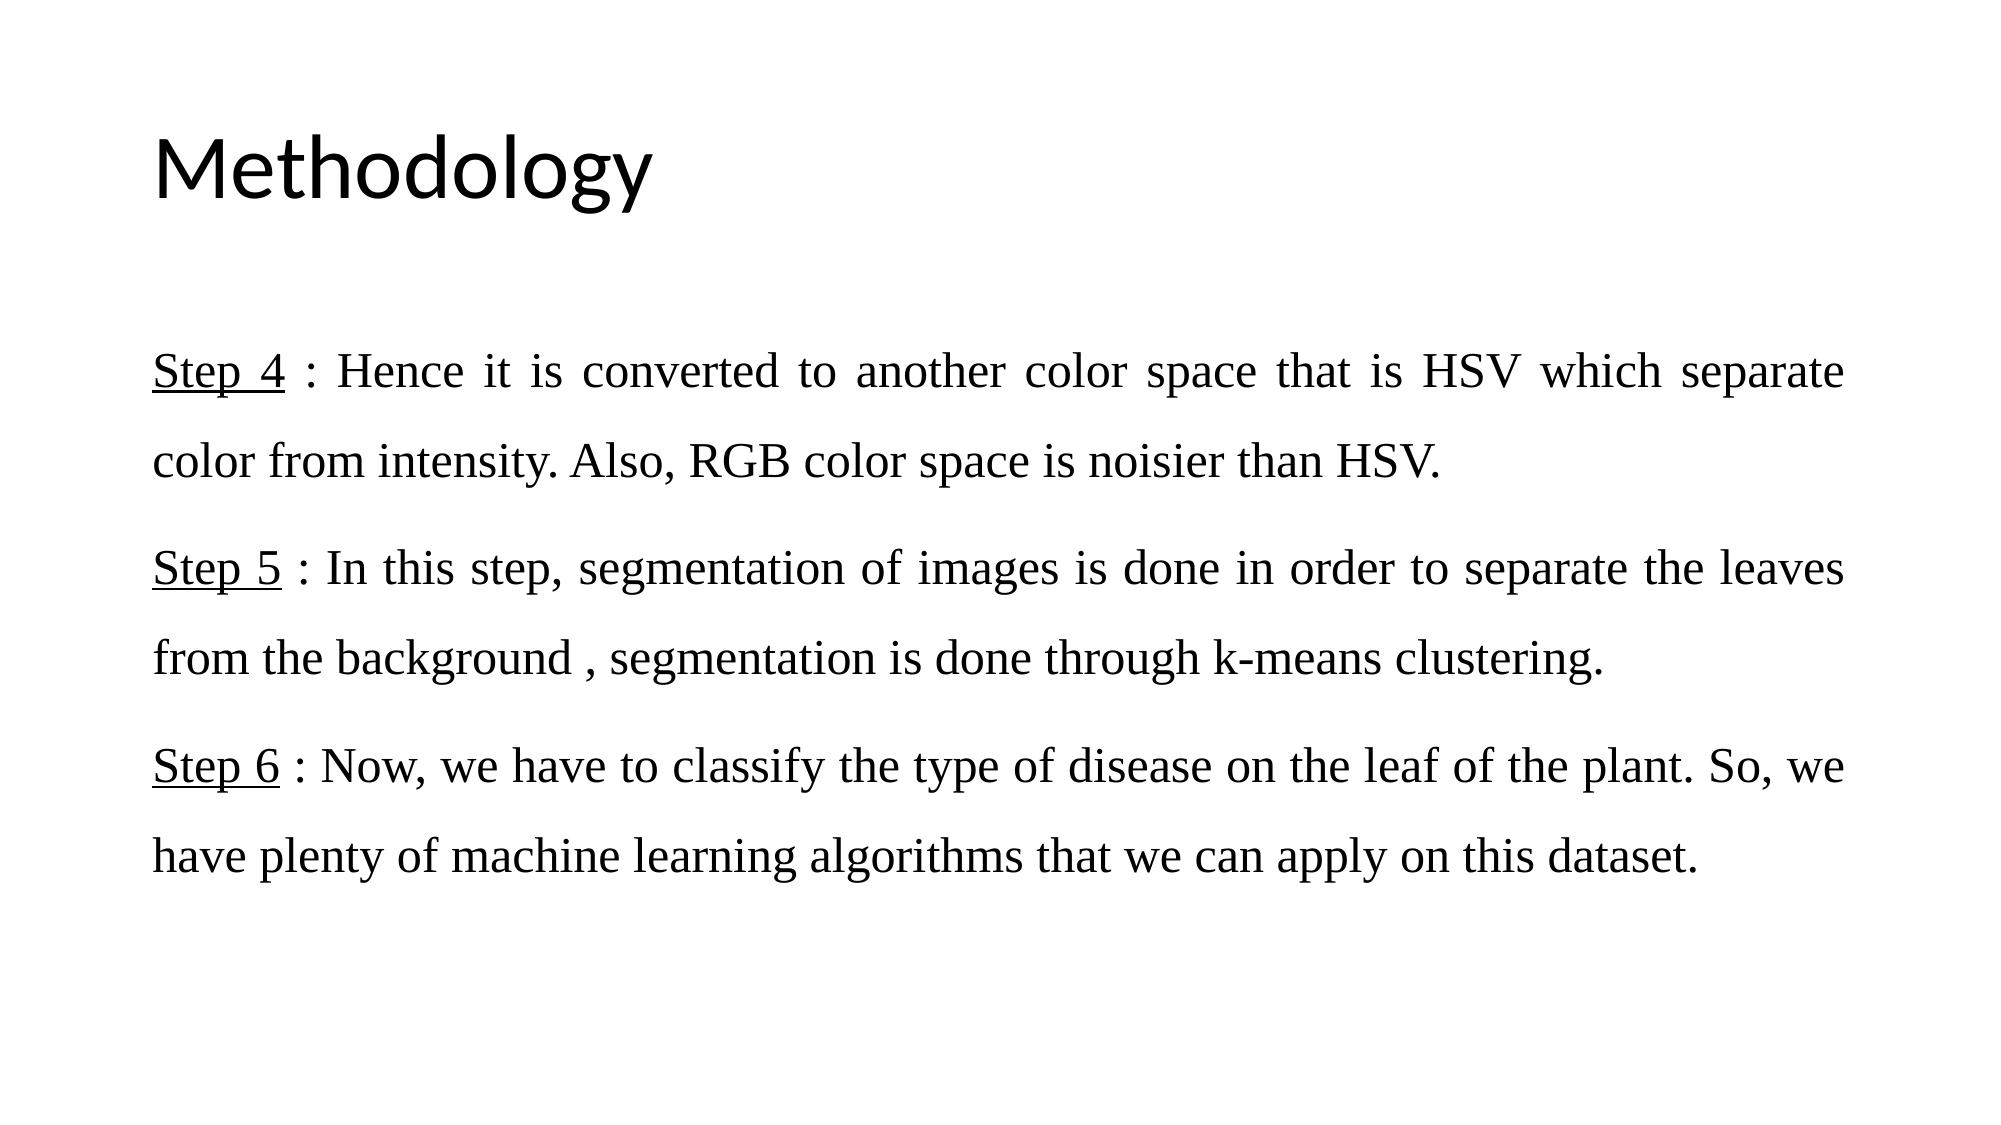

# Methodology
Step 4 : Hence it is converted to another color space that is HSV which separate color from intensity. Also, RGB color space is noisier than HSV.
Step 5 : In this step, segmentation of images is done in order to separate the leaves from the background , segmentation is done through k-means clustering.
Step 6 : Now, we have to classify the type of disease on the leaf of the plant. So, we have plenty of machine learning algorithms that we can apply on this dataset.